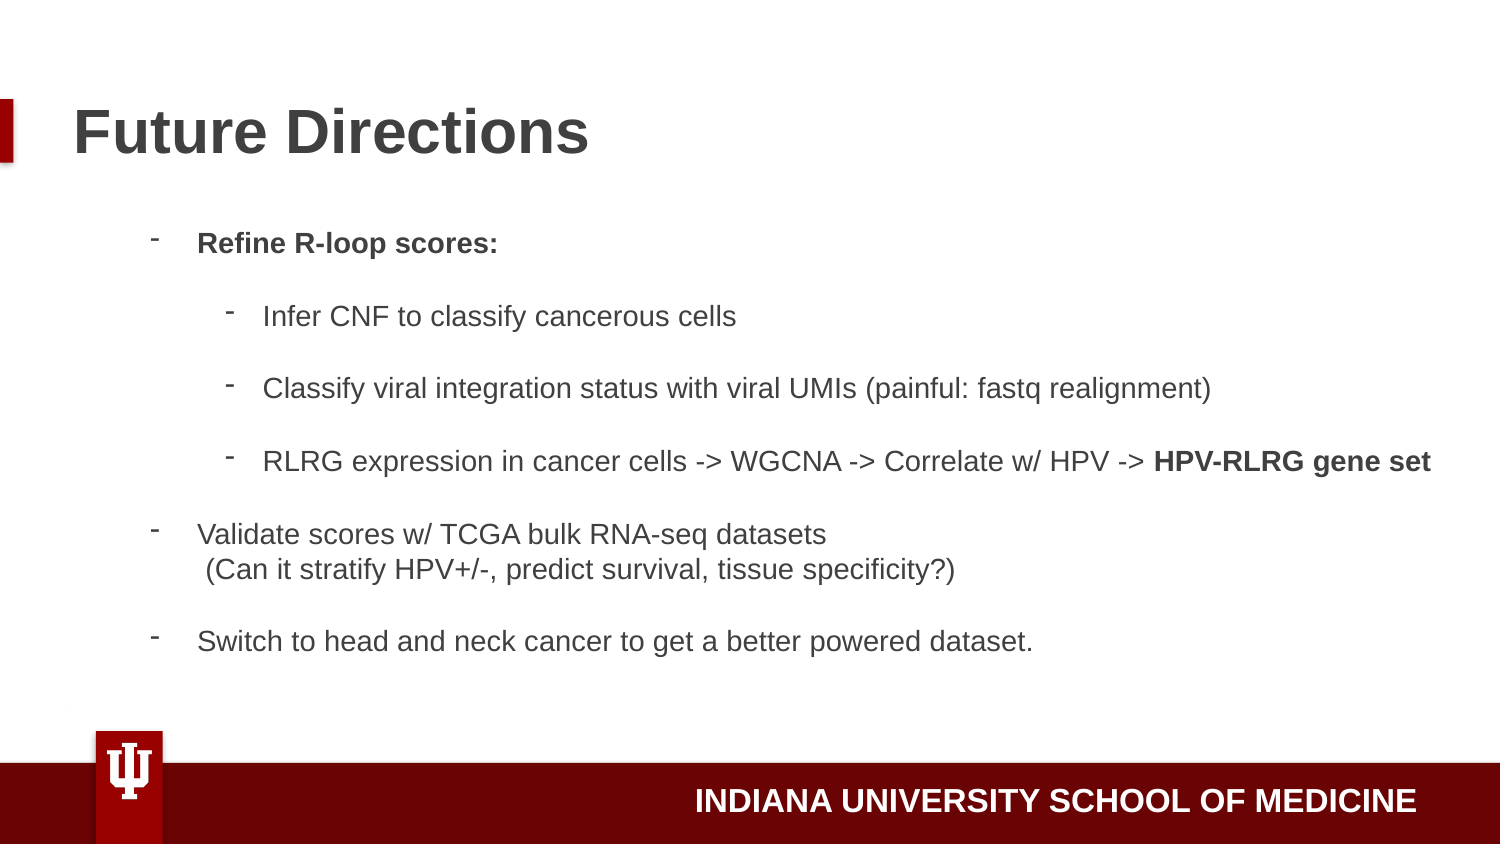

# Future Directions
Refine R-loop scores:
Infer CNF to classify cancerous cells
Classify viral integration status with viral UMIs (painful: fastq realignment)
RLRG expression in cancer cells -> WGCNA -> Correlate w/ HPV -> HPV-RLRG gene set
Validate scores w/ TCGA bulk RNA-seq datasets
 (Can it stratify HPV+/-, predict survival, tissue specificity?)
Switch to head and neck cancer to get a better powered dataset.